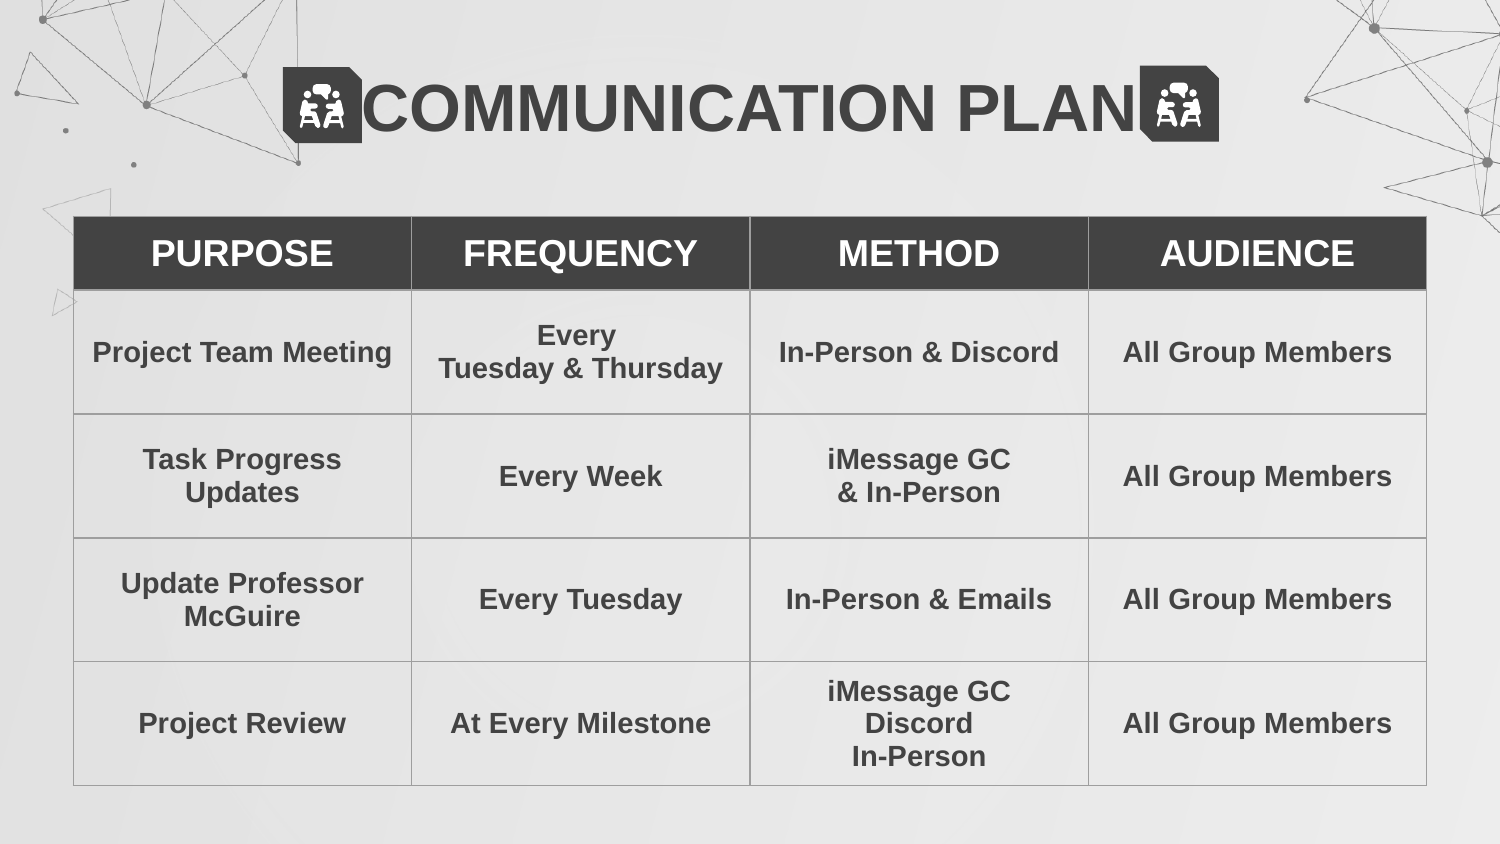

# COMMUNICATION PLAN

| PURPOSE | FREQUENCY | METHOD | AUDIENCE |
| --- | --- | --- | --- |
| Project Team Meeting | Every Tuesday & Thursday | In-Person & Discord | All Group Members |
| Task Progress Updates | Every Week | iMessage GC & In-Person | All Group Members |
| Update Professor McGuire | Every Tuesday | In-Person & Emails | All Group Members |
| Project Review | At Every Milestone | iMessage GC Discord In-Person | All Group Members |